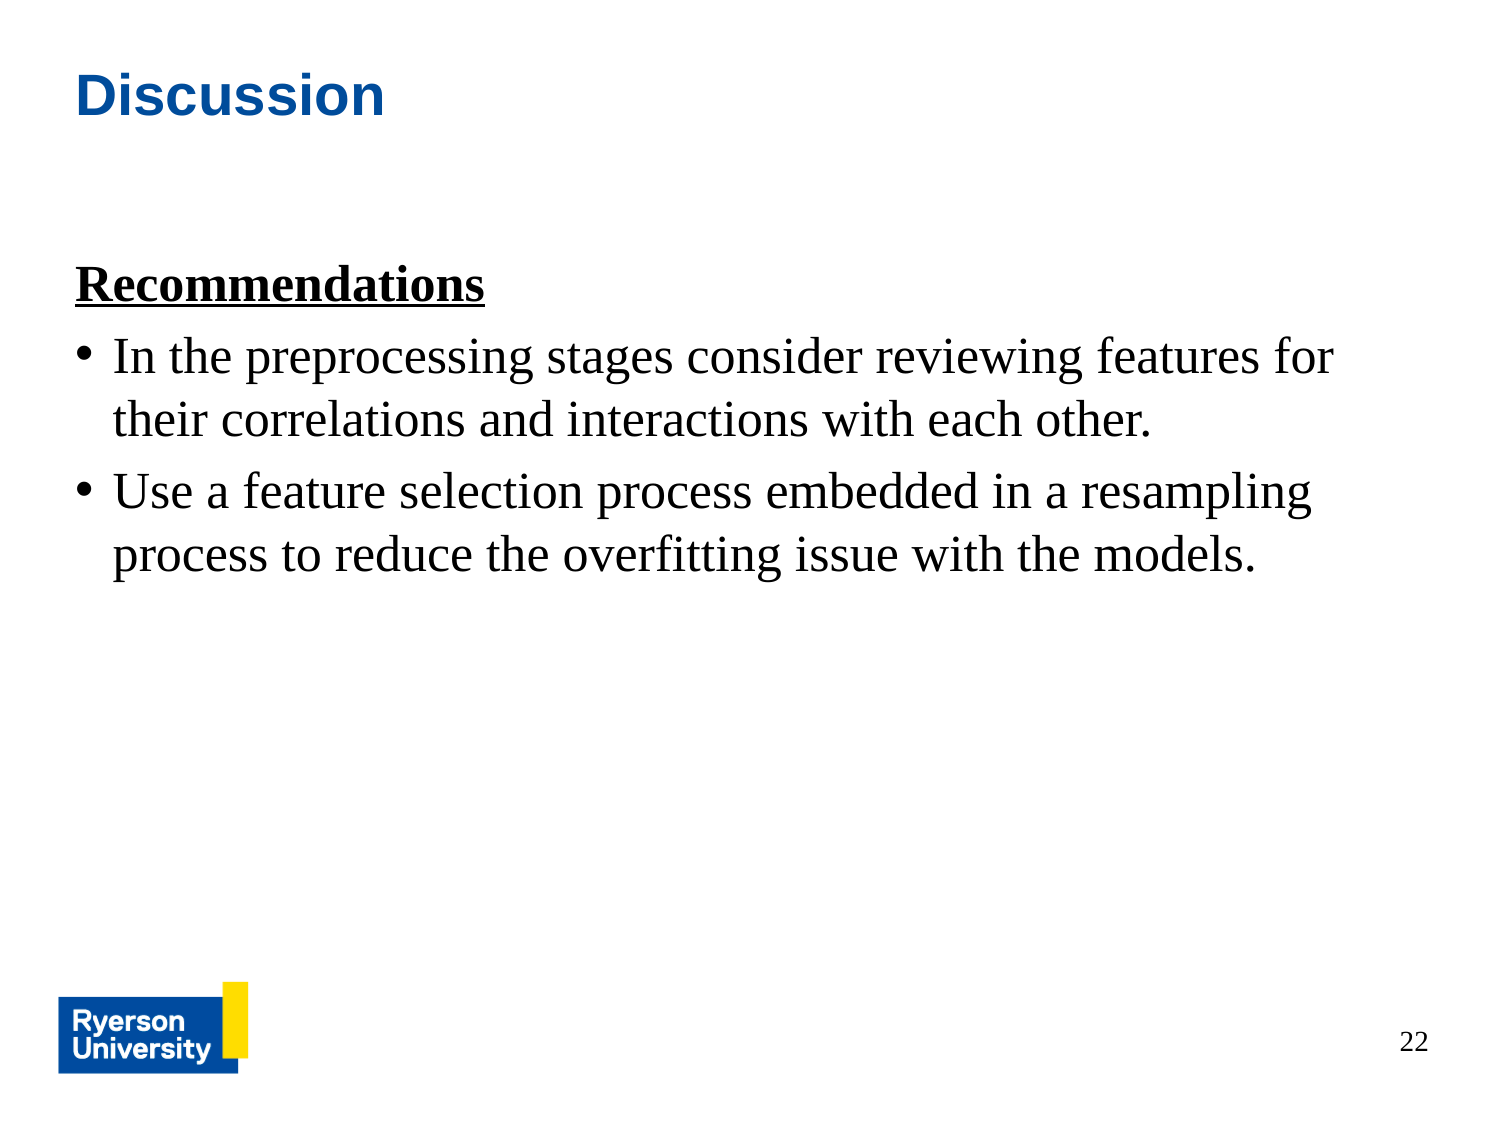

# Discussion
Recommendations
In the preprocessing stages consider reviewing features for their correlations and interactions with each other.
Use a feature selection process embedded in a resampling process to reduce the overfitting issue with the models.
22